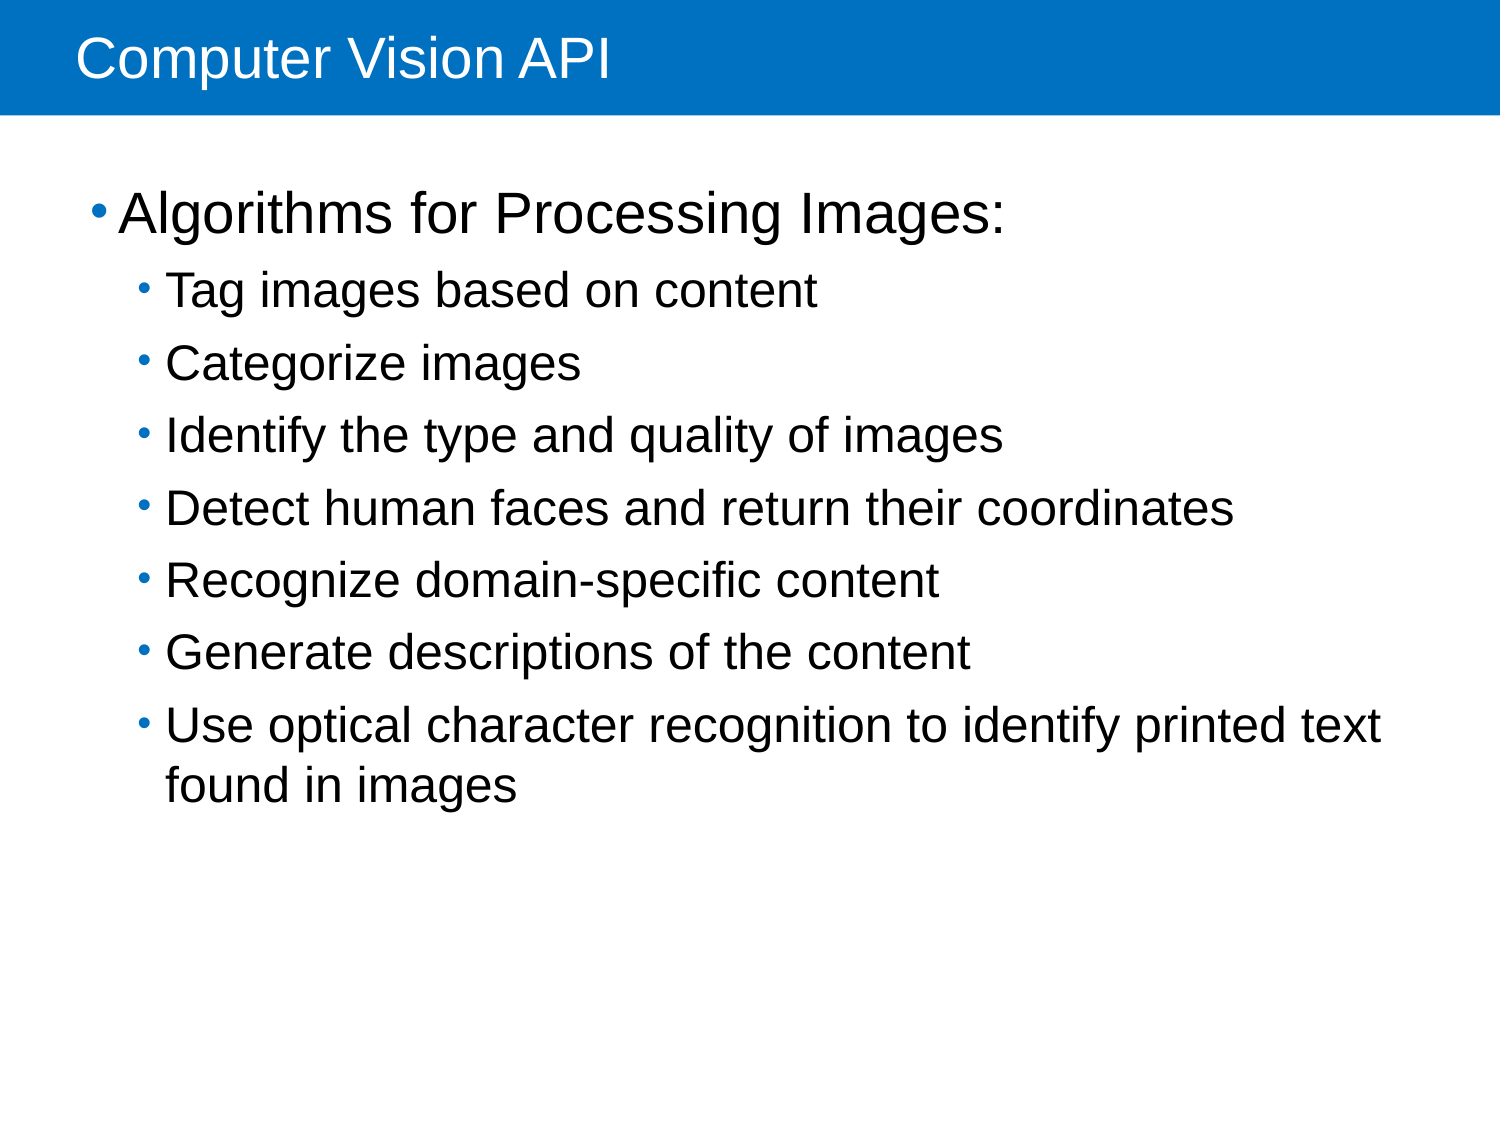

# Computer Vision API
Algorithms for Processing Images:
Tag images based on content
Categorize images
Identify the type and quality of images
Detect human faces and return their coordinates
Recognize domain-specific content
Generate descriptions of the content
Use optical character recognition to identify printed text found in images